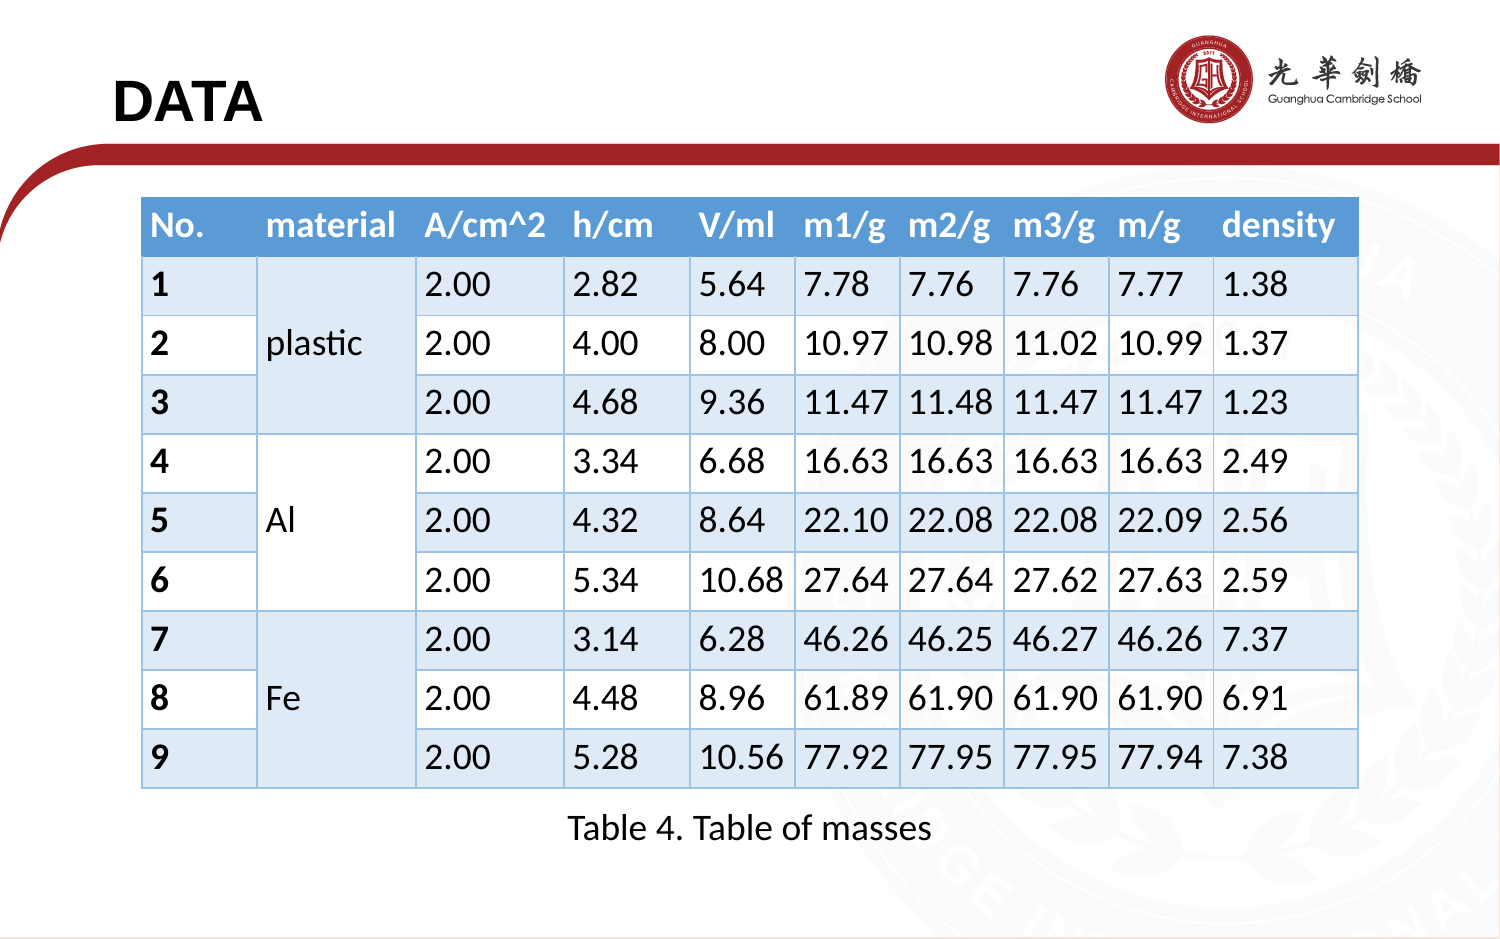

DATA
| No. | material | A/cm^2 | h/cm | V/ml | m1/g | m2/g | m3/g | m/g | density |
| --- | --- | --- | --- | --- | --- | --- | --- | --- | --- |
| 1 | plastic | 2.00 | 2.82 | 5.64 | 7.78 | 7.76 | 7.76 | 7.77 | 1.38 |
| 2 |  | 2.00 | 4.00 | 8.00 | 10.97 | 10.98 | 11.02 | 10.99 | 1.37 |
| 3 |  | 2.00 | 4.68 | 9.36 | 11.47 | 11.48 | 11.47 | 11.47 | 1.23 |
| 4 | Al | 2.00 | 3.34 | 6.68 | 16.63 | 16.63 | 16.63 | 16.63 | 2.49 |
| 5 |  | 2.00 | 4.32 | 8.64 | 22.10 | 22.08 | 22.08 | 22.09 | 2.56 |
| 6 |  | 2.00 | 5.34 | 10.68 | 27.64 | 27.64 | 27.62 | 27.63 | 2.59 |
| 7 | Fe | 2.00 | 3.14 | 6.28 | 46.26 | 46.25 | 46.27 | 46.26 | 7.37 |
| 8 |  | 2.00 | 4.48 | 8.96 | 61.89 | 61.90 | 61.90 | 61.90 | 6.91 |
| 9 |  | 2.00 | 5.28 | 10.56 | 77.92 | 77.95 | 77.95 | 77.94 | 7.38 |
Table 4. Table of masses